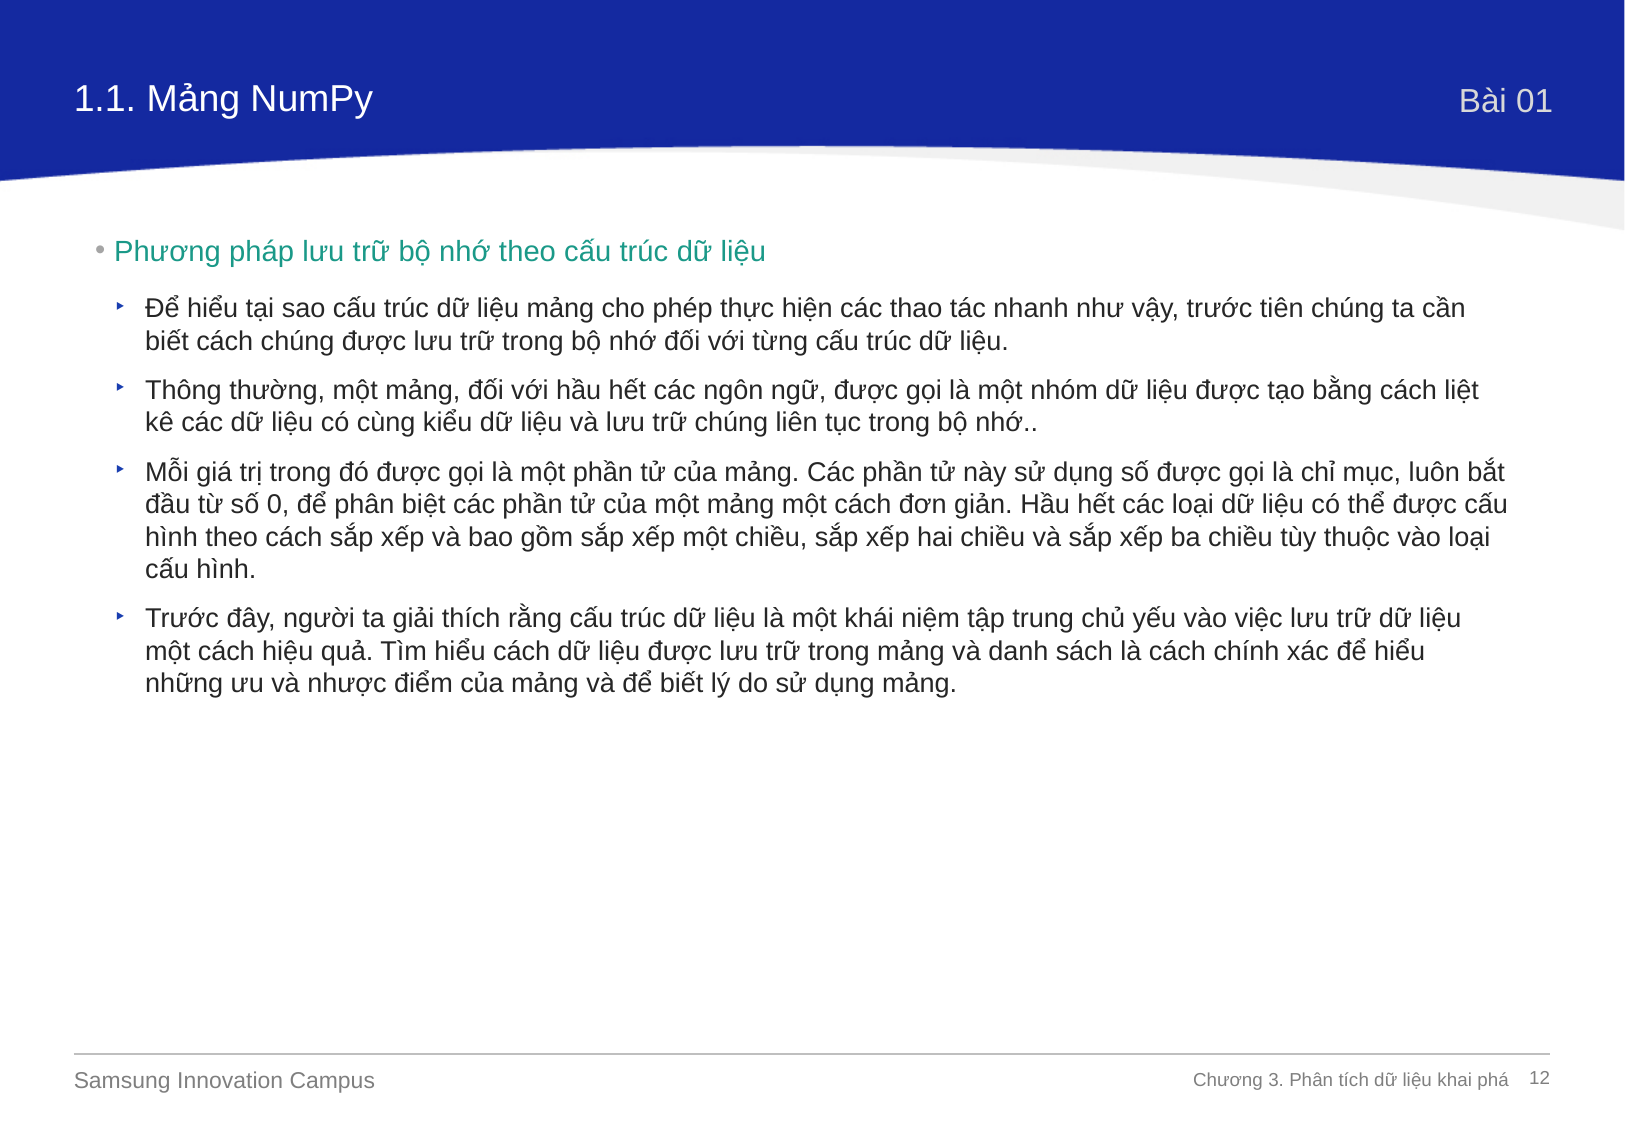

1.1. Mảng NumPy
Bài 01
Phương pháp lưu trữ bộ nhớ theo cấu trúc dữ liệu
Để hiểu tại sao cấu trúc dữ liệu mảng cho phép thực hiện các thao tác nhanh như vậy, trước tiên chúng ta cần biết cách chúng được lưu trữ trong bộ nhớ đối với từng cấu trúc dữ liệu.
Thông thường, một mảng, đối với hầu hết các ngôn ngữ, được gọi là một nhóm dữ liệu được tạo bằng cách liệt kê các dữ liệu có cùng kiểu dữ liệu và lưu trữ chúng liên tục trong bộ nhớ..
Mỗi giá trị trong đó được gọi là một phần tử của mảng. Các phần tử này sử dụng số được gọi là chỉ mục, luôn bắt đầu từ số 0, để phân biệt các phần tử của một mảng một cách đơn giản. Hầu hết các loại dữ liệu có thể được cấu hình theo cách sắp xếp và bao gồm sắp xếp một chiều, sắp xếp hai chiều và sắp xếp ba chiều tùy thuộc vào loại cấu hình.
Trước đây, người ta giải thích rằng cấu trúc dữ liệu là một khái niệm tập trung chủ yếu vào việc lưu trữ dữ liệu một cách hiệu quả. Tìm hiểu cách dữ liệu được lưu trữ trong mảng và danh sách là cách chính xác để hiểu những ưu và nhược điểm của mảng và để biết lý do sử dụng mảng.